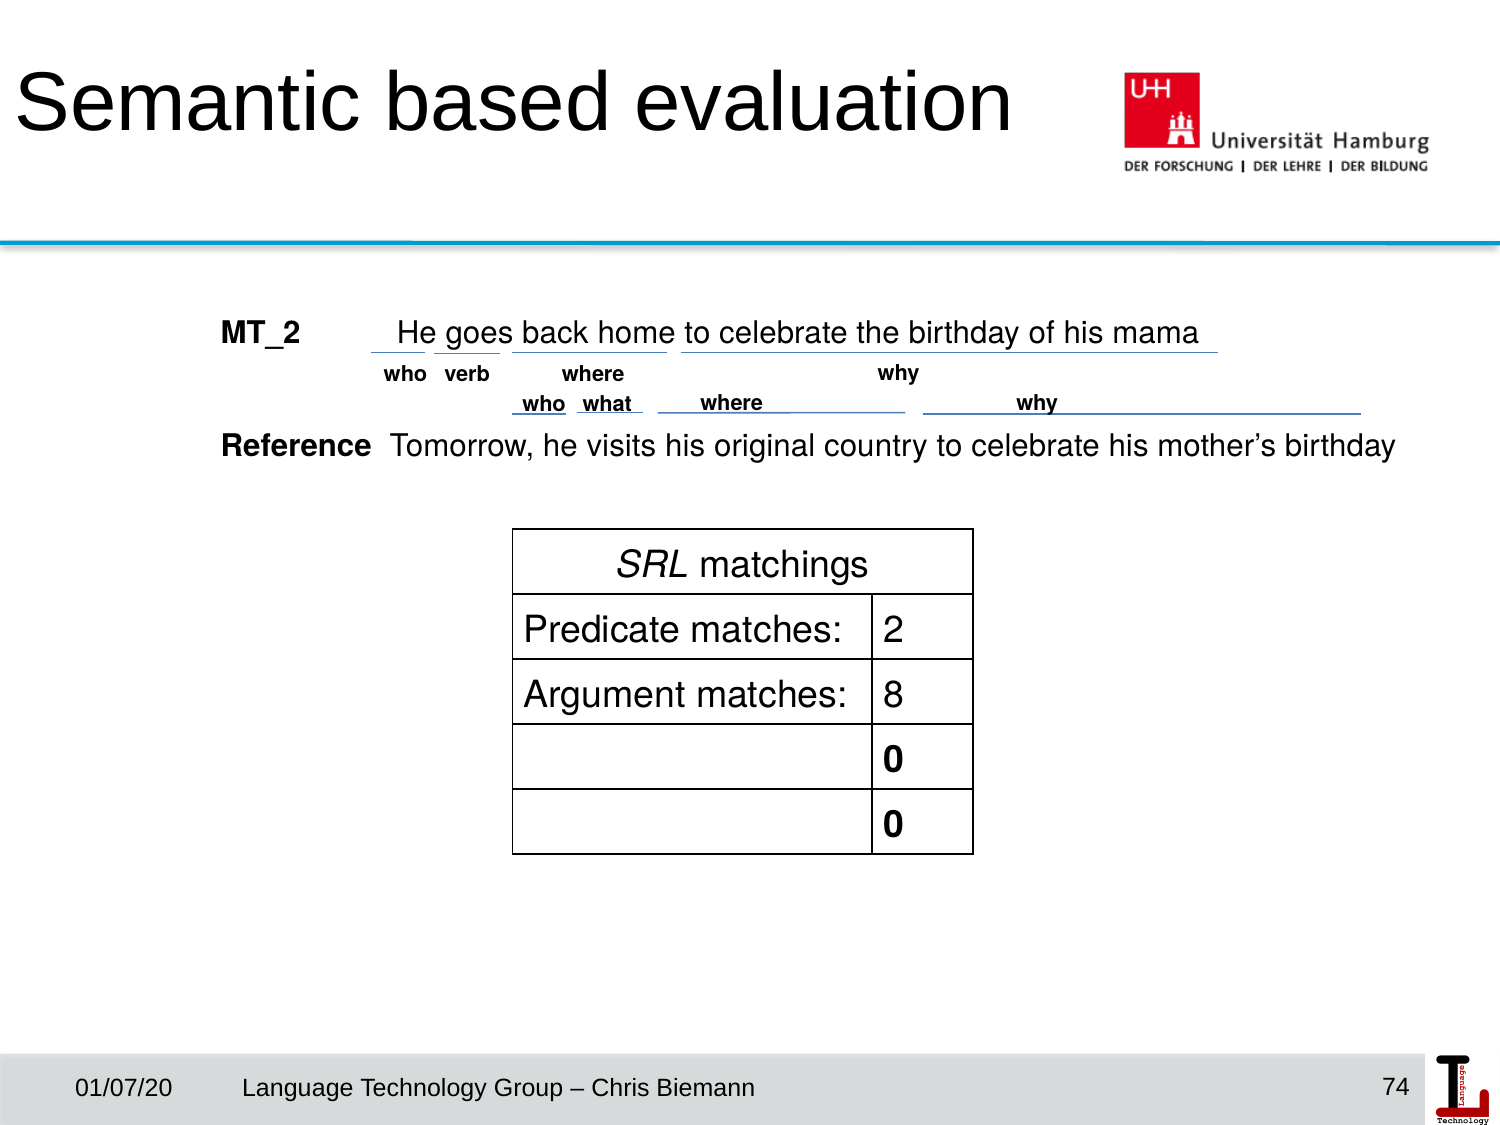

Semantic based evaluation
MT_2           He goes back home to celebrate the birthday of his mama

Reference  Tomorrow, he visits his original country to celebrate his mother’s birthday
why
where
who
verb
why
where
who
what
| SRL matchings |  |
| --- | --- |
| Predicate matches: | 2 |
| Argument matches: | 8 |
|  | 0 |
|  | 0 |
01/07/20
 Language Technology Group – Chris Biemann
74